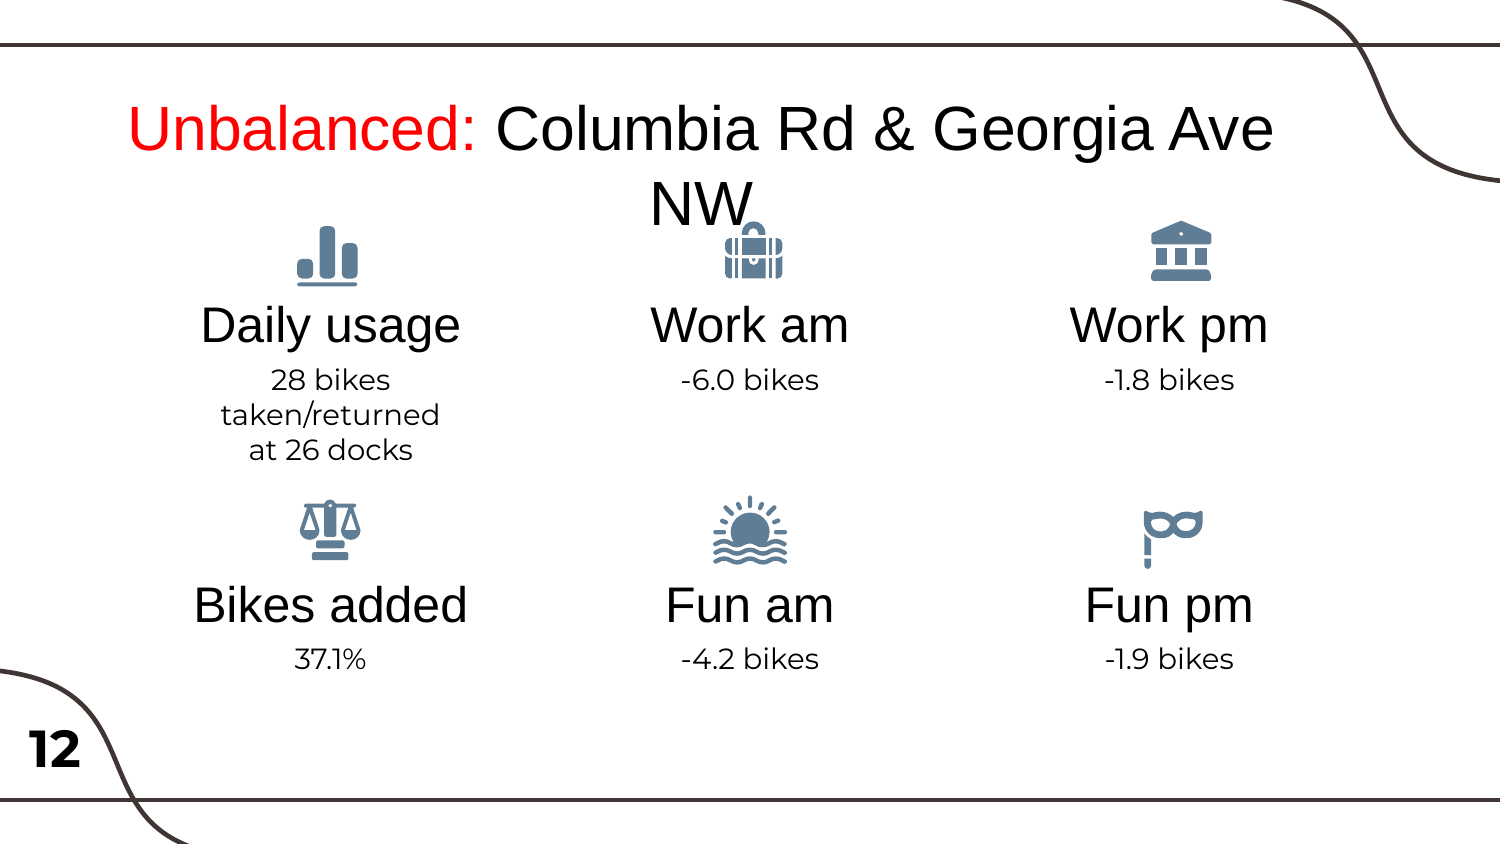

# Unbalanced: Columbia Rd & Georgia Ave NW

Daily usage
Work am
Work pm
28 bikes taken/returned
at 26 docks
-6.0 bikes
-1.8 bikes

Bikes added
Fun am
Fun pm
37.1%
-4.2 bikes
-1.9 bikes
12